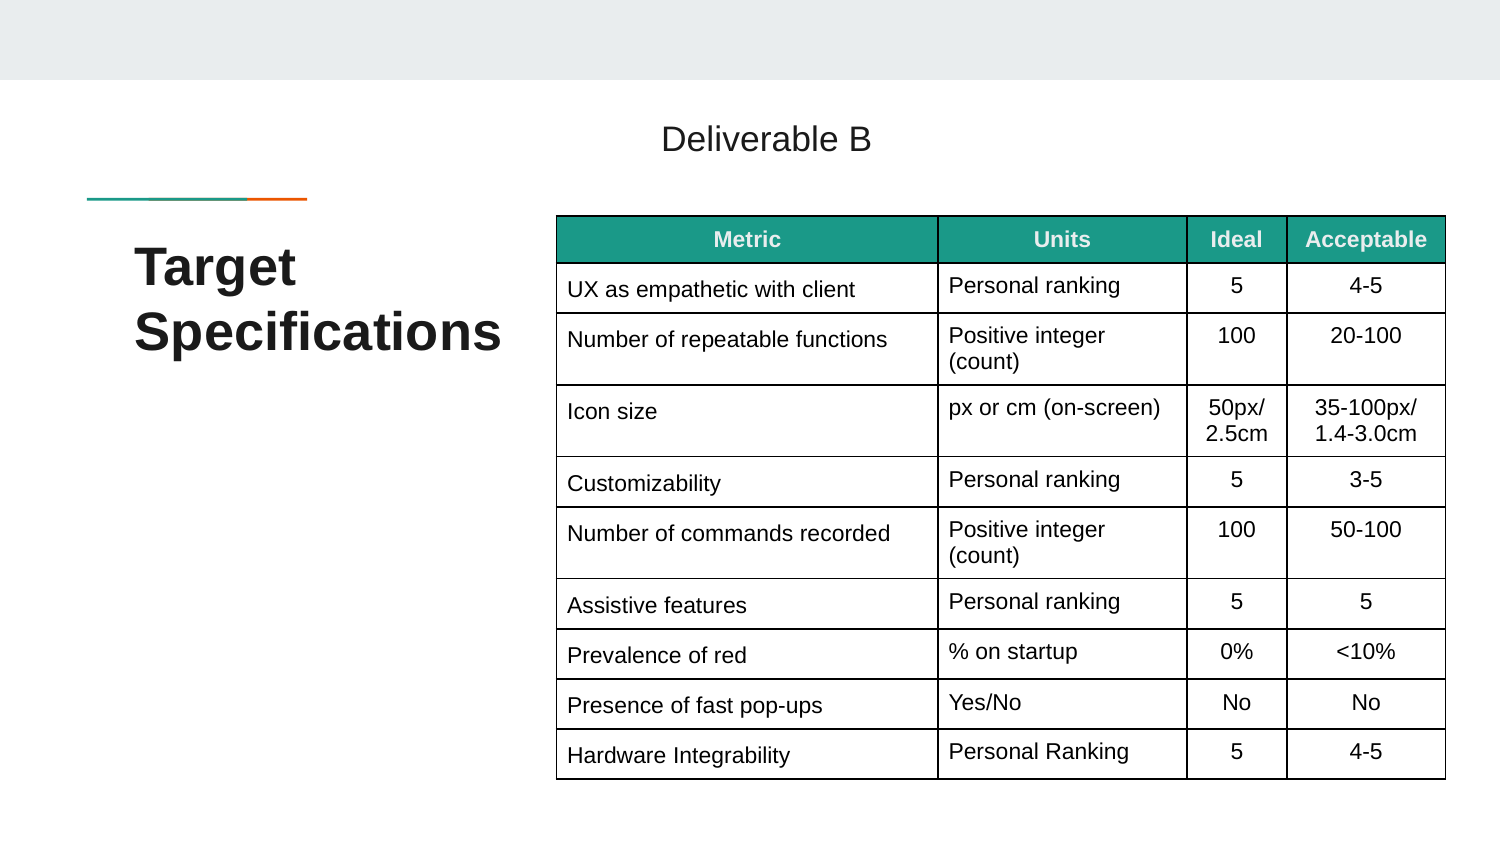

Deliverable B
# Target Specifications
| Metric | Units | Ideal | Acceptable |
| --- | --- | --- | --- |
| UX as empathetic with client | Personal ranking | 5 | 4-5 |
| Number of repeatable functions | Positive integer (count) | 100 | 20-100 |
| Icon size | px or cm (on-screen) | 50px/ 2.5cm | 35-100px/ 1.4-3.0cm |
| Customizability | Personal ranking | 5 | 3-5 |
| Number of commands recorded | Positive integer (count) | 100 | 50-100 |
| Assistive features | Personal ranking | 5 | 5 |
| Prevalence of red | % on startup | 0% | <10% |
| Presence of fast pop-ups | Yes/No | No | No |
| Hardware Integrability | Personal Ranking | 5 | 4-5 |